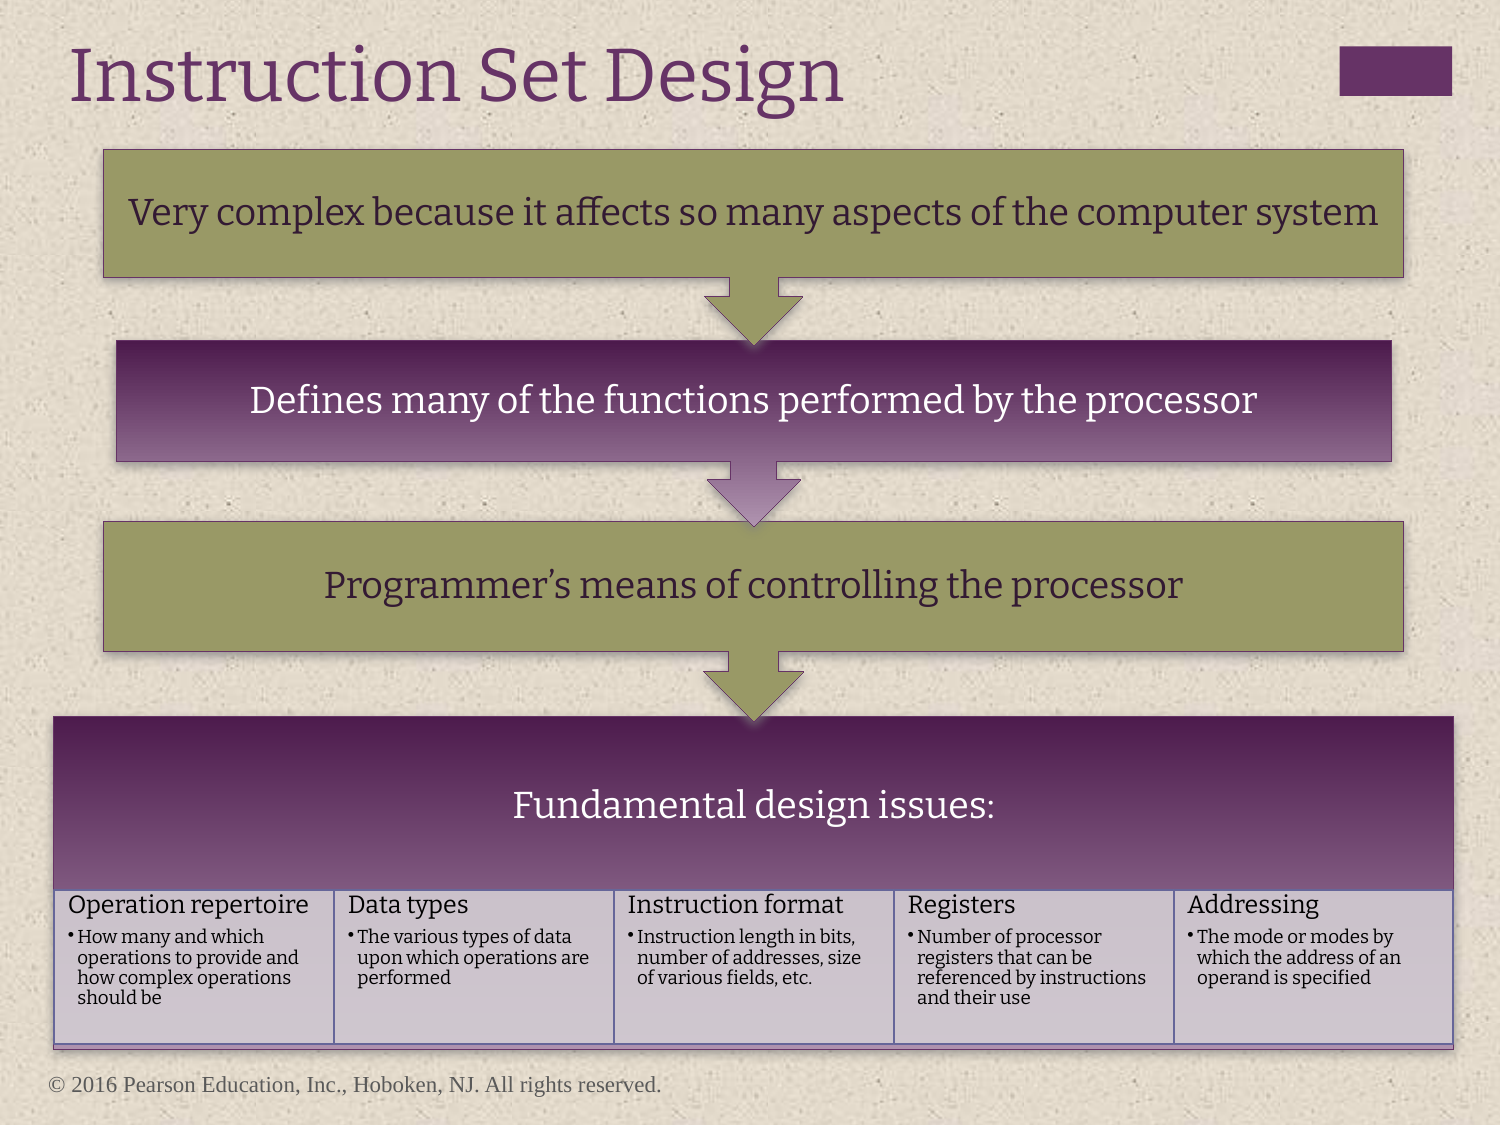

Instruction Set Design
Fundamental design issues:
Operation repertoire
How many and which operations to provide and how complex operations should be
Data types
The various types of data upon which operations are performed
Instruction format
Instruction length in bits, number of addresses, size of various fields, etc.
Registers
Number of processor registers that can be referenced by instructions and their use
Addressing
The mode or modes by which the address of an operand is specified
Programmer’s means of controlling the processor
Defines many of the functions performed by the processor
Very complex because it affects so many aspects of the computer system

© 2016 Pearson Education, Inc., Hoboken, NJ. All rights reserved.